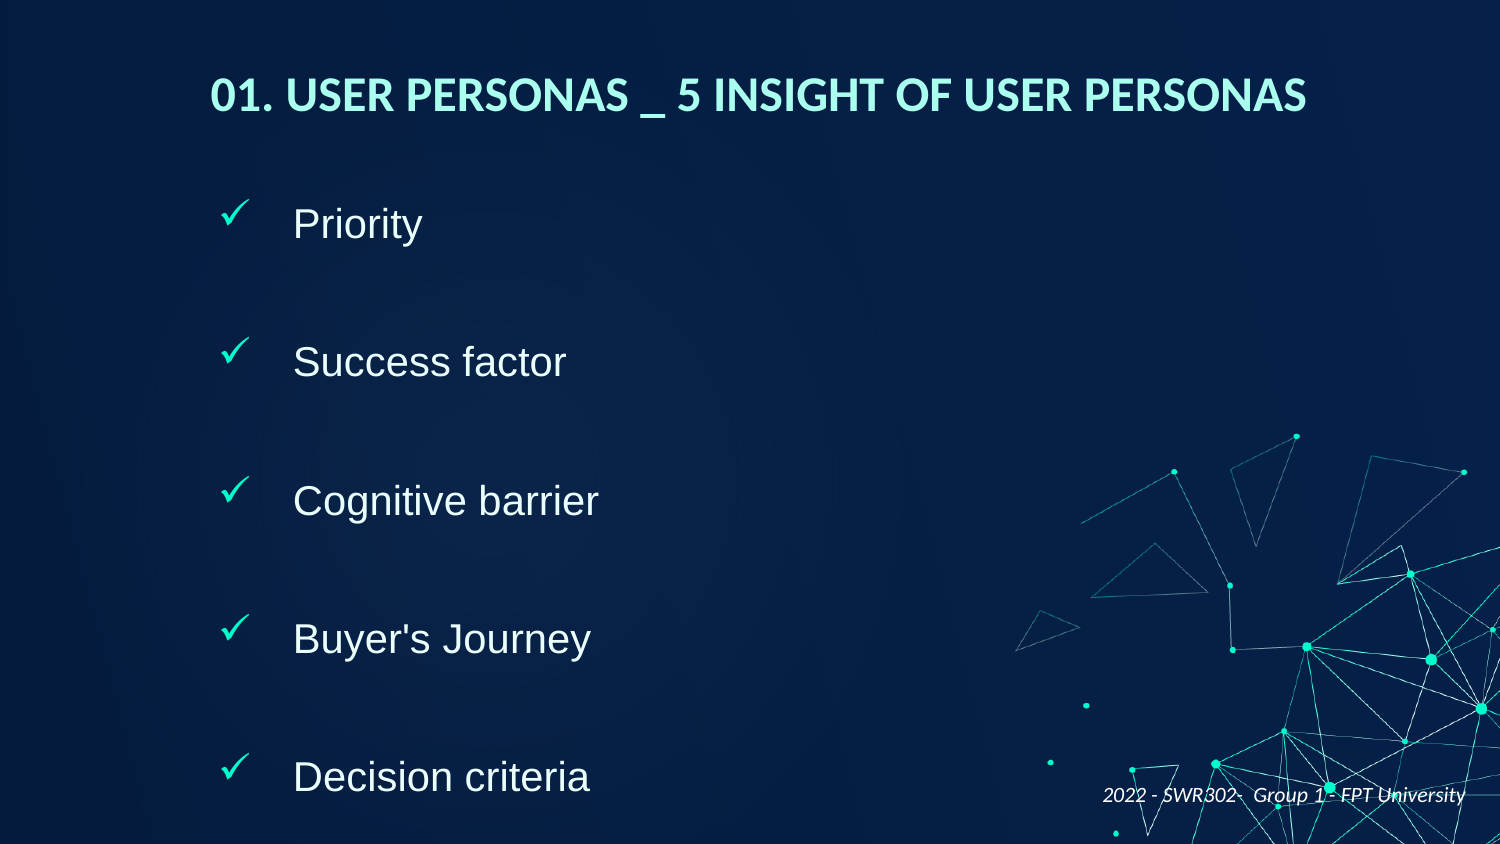

01. USER PERSONAS _ 5 INSIGHT OF USER PERSONAS

Priority
Success factor
Cognitive barrier
Buyer's Journey
Decision criteria